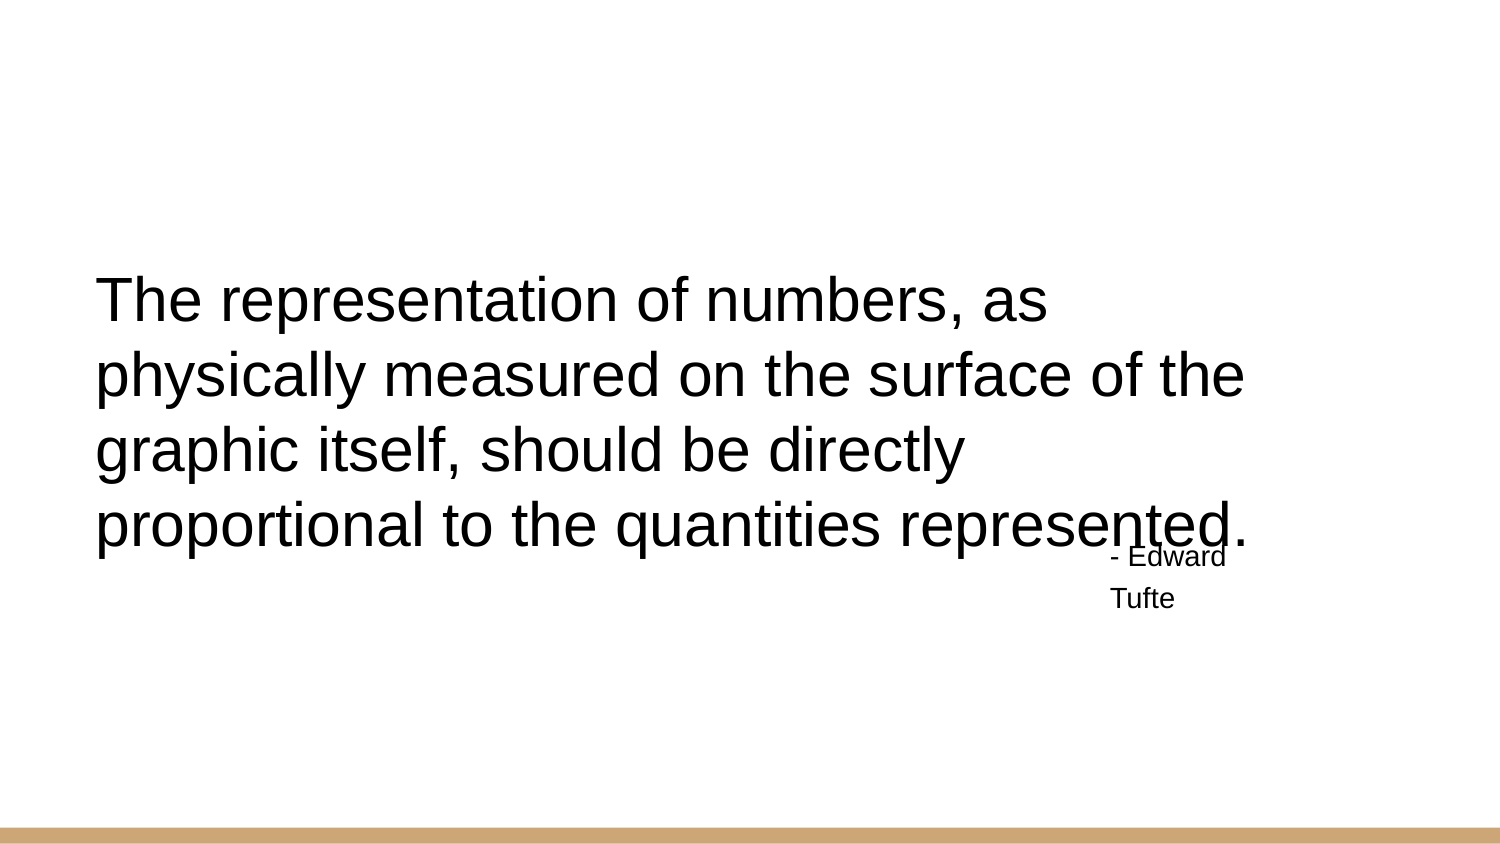

# The representation of numbers, as physically measured on the surface of the graphic itself, should be directly proportional to the quantities represented.
- Edward Tufte